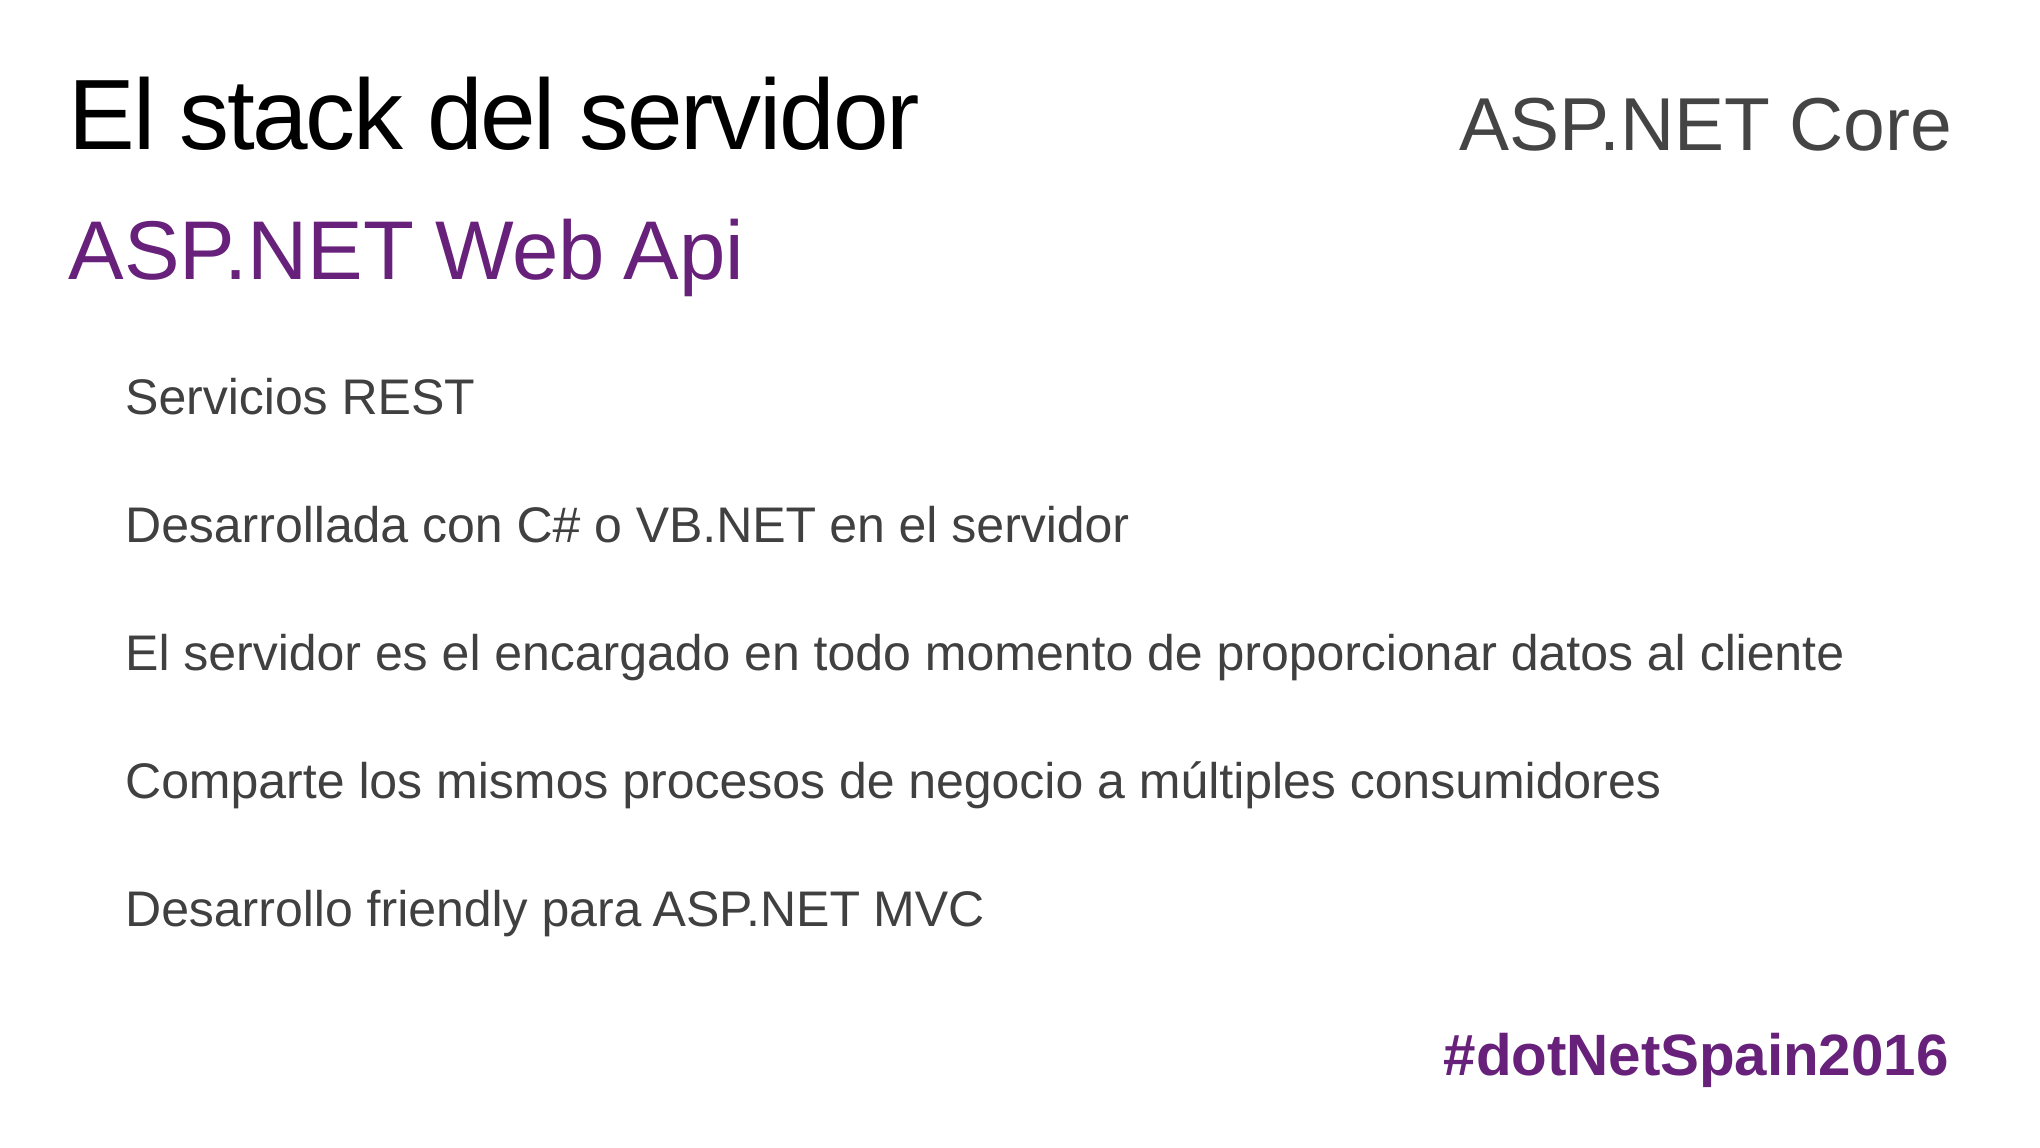

# El stack del servidor
ASP.NET Core
ASP.NET Web Api

Servicios REST

Desarrollada con C# o VB.NET en el servidor

El servidor es el encargado en todo momento de proporcionar datos al cliente

Comparte los mismos procesos de negocio a múltiples consumidores

Desarrollo friendly para ASP.NET MVC